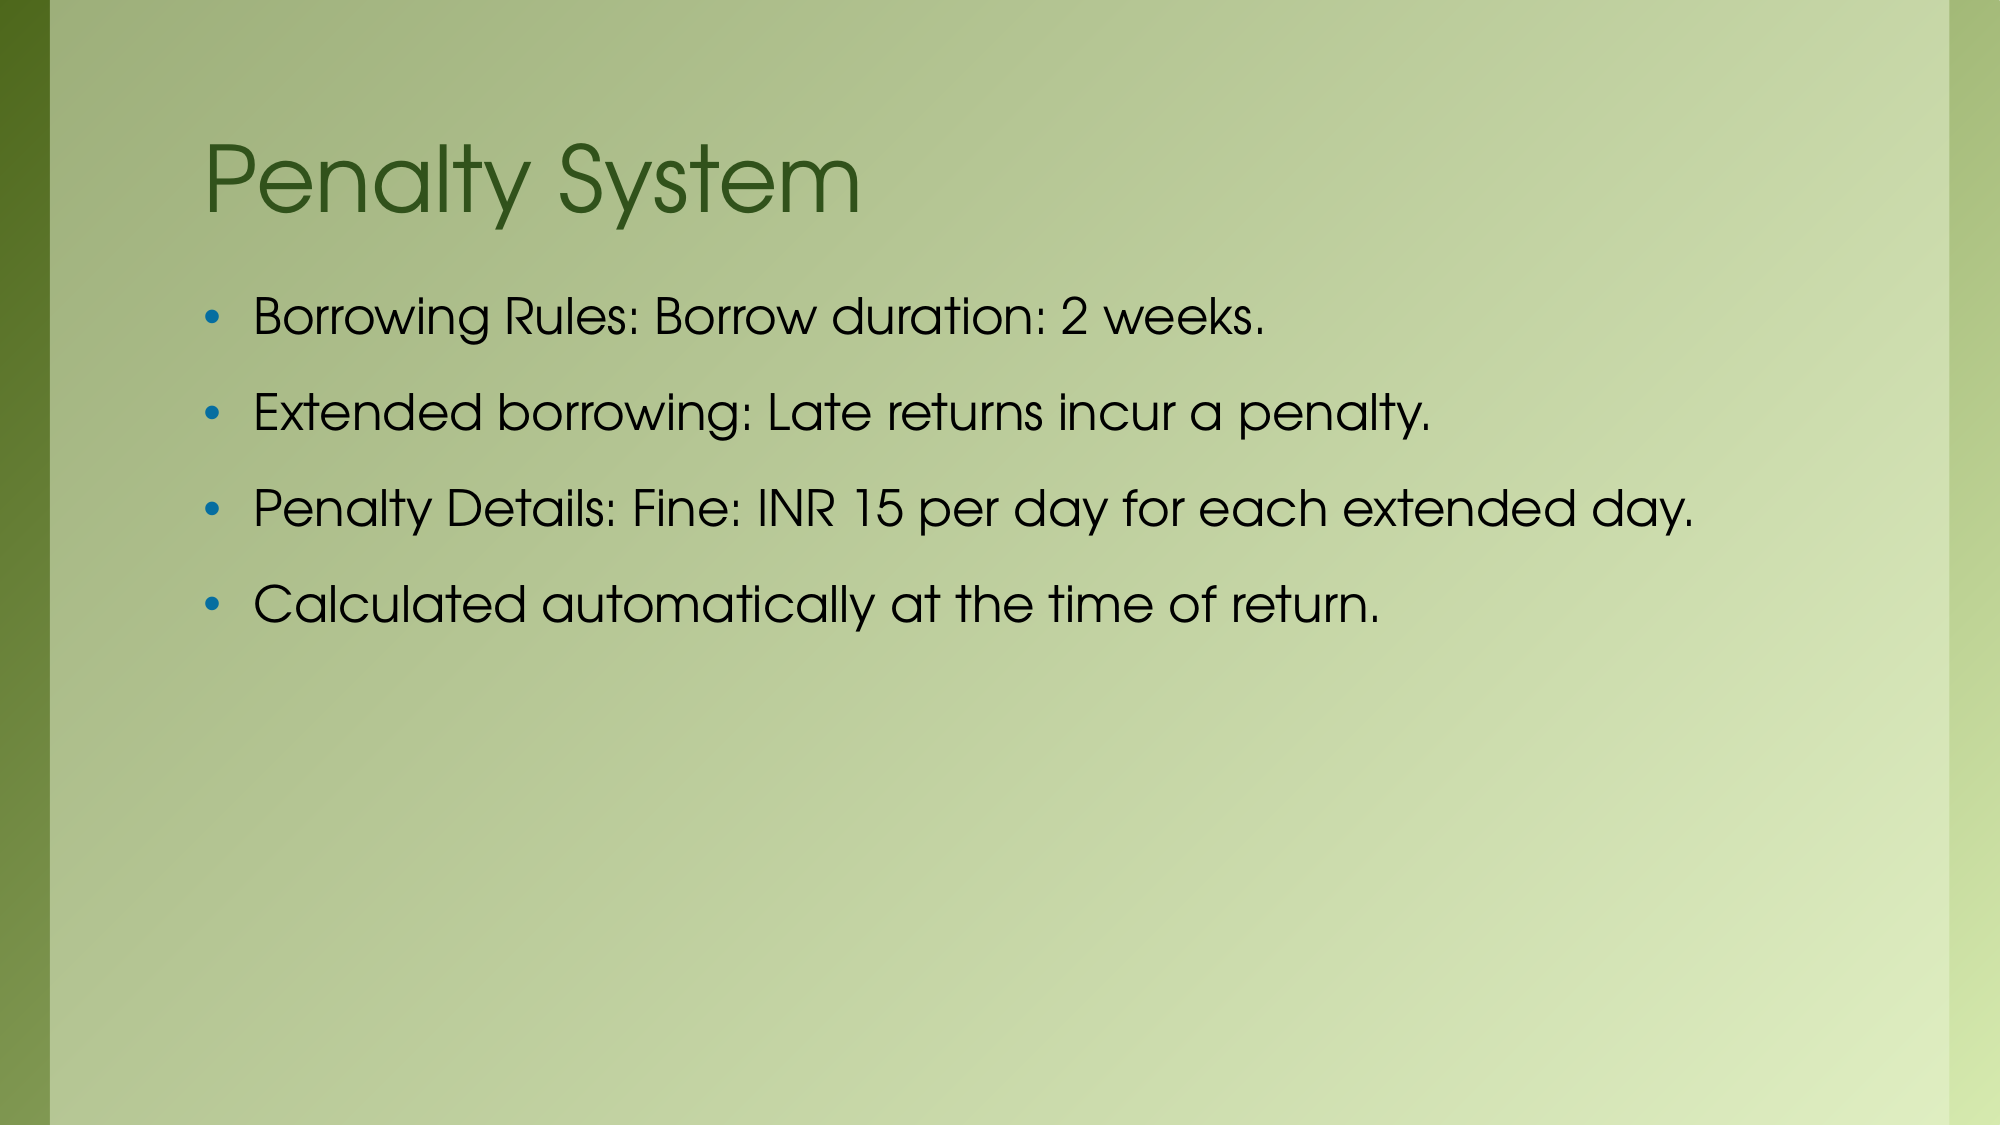

# Penalty System
Borrowing Rules: Borrow duration: 2 weeks.
Extended borrowing: Late returns incur a penalty.
Penalty Details: Fine: INR 15 per day for each extended day.
Calculated automatically at the time of return.